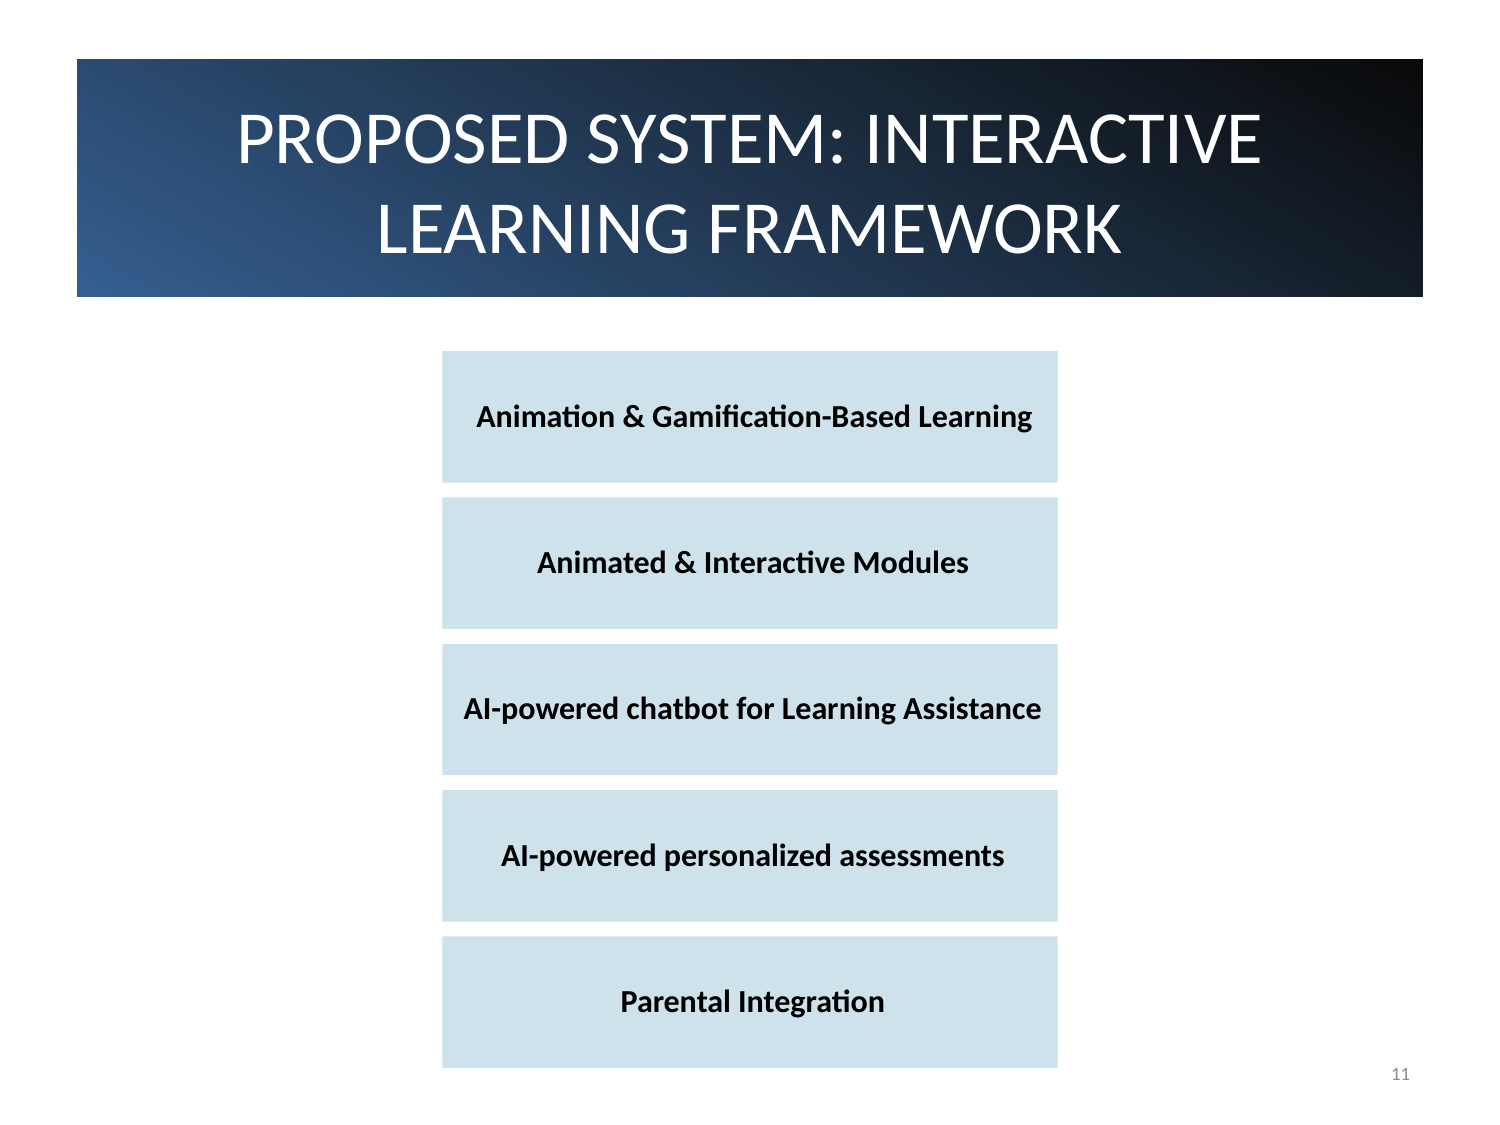

# PROPOSED SYSTEM: INTERACTIVE LEARNING FRAMEWORK
Animation & Gamification-Based Learning
Animated & Interactive Modules
AI-powered chatbot for Learning Assistance
AI-powered personalized assessments
Parental Integration
11